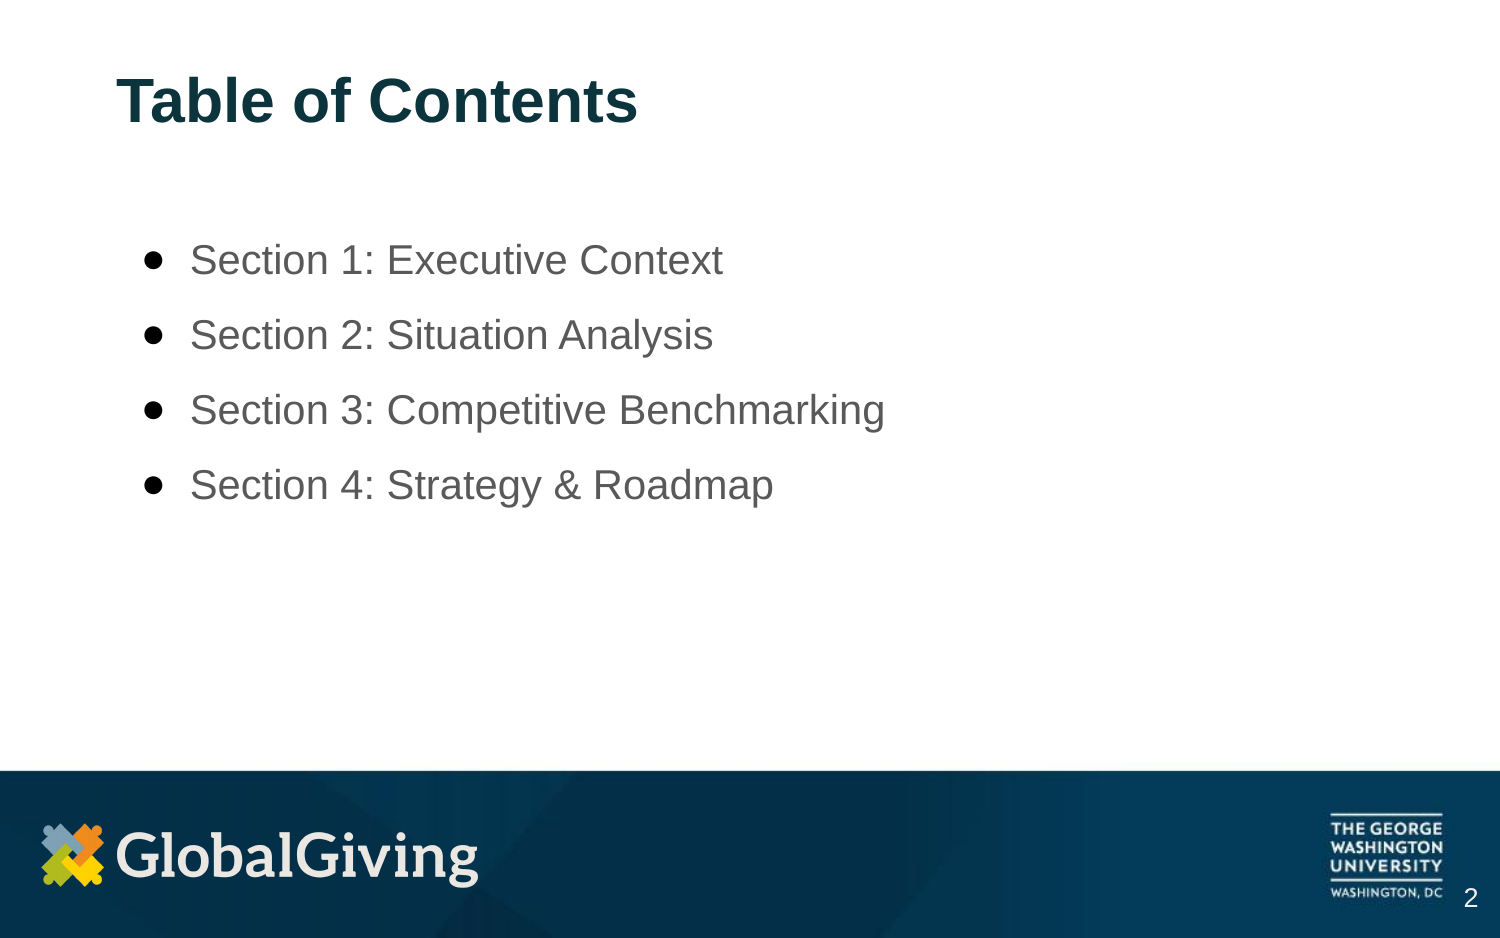

# Table of Contents
Section 1: Executive Context
Section 2: Situation Analysis
Section 3: Competitive Benchmarking
Section 4: Strategy & Roadmap
2